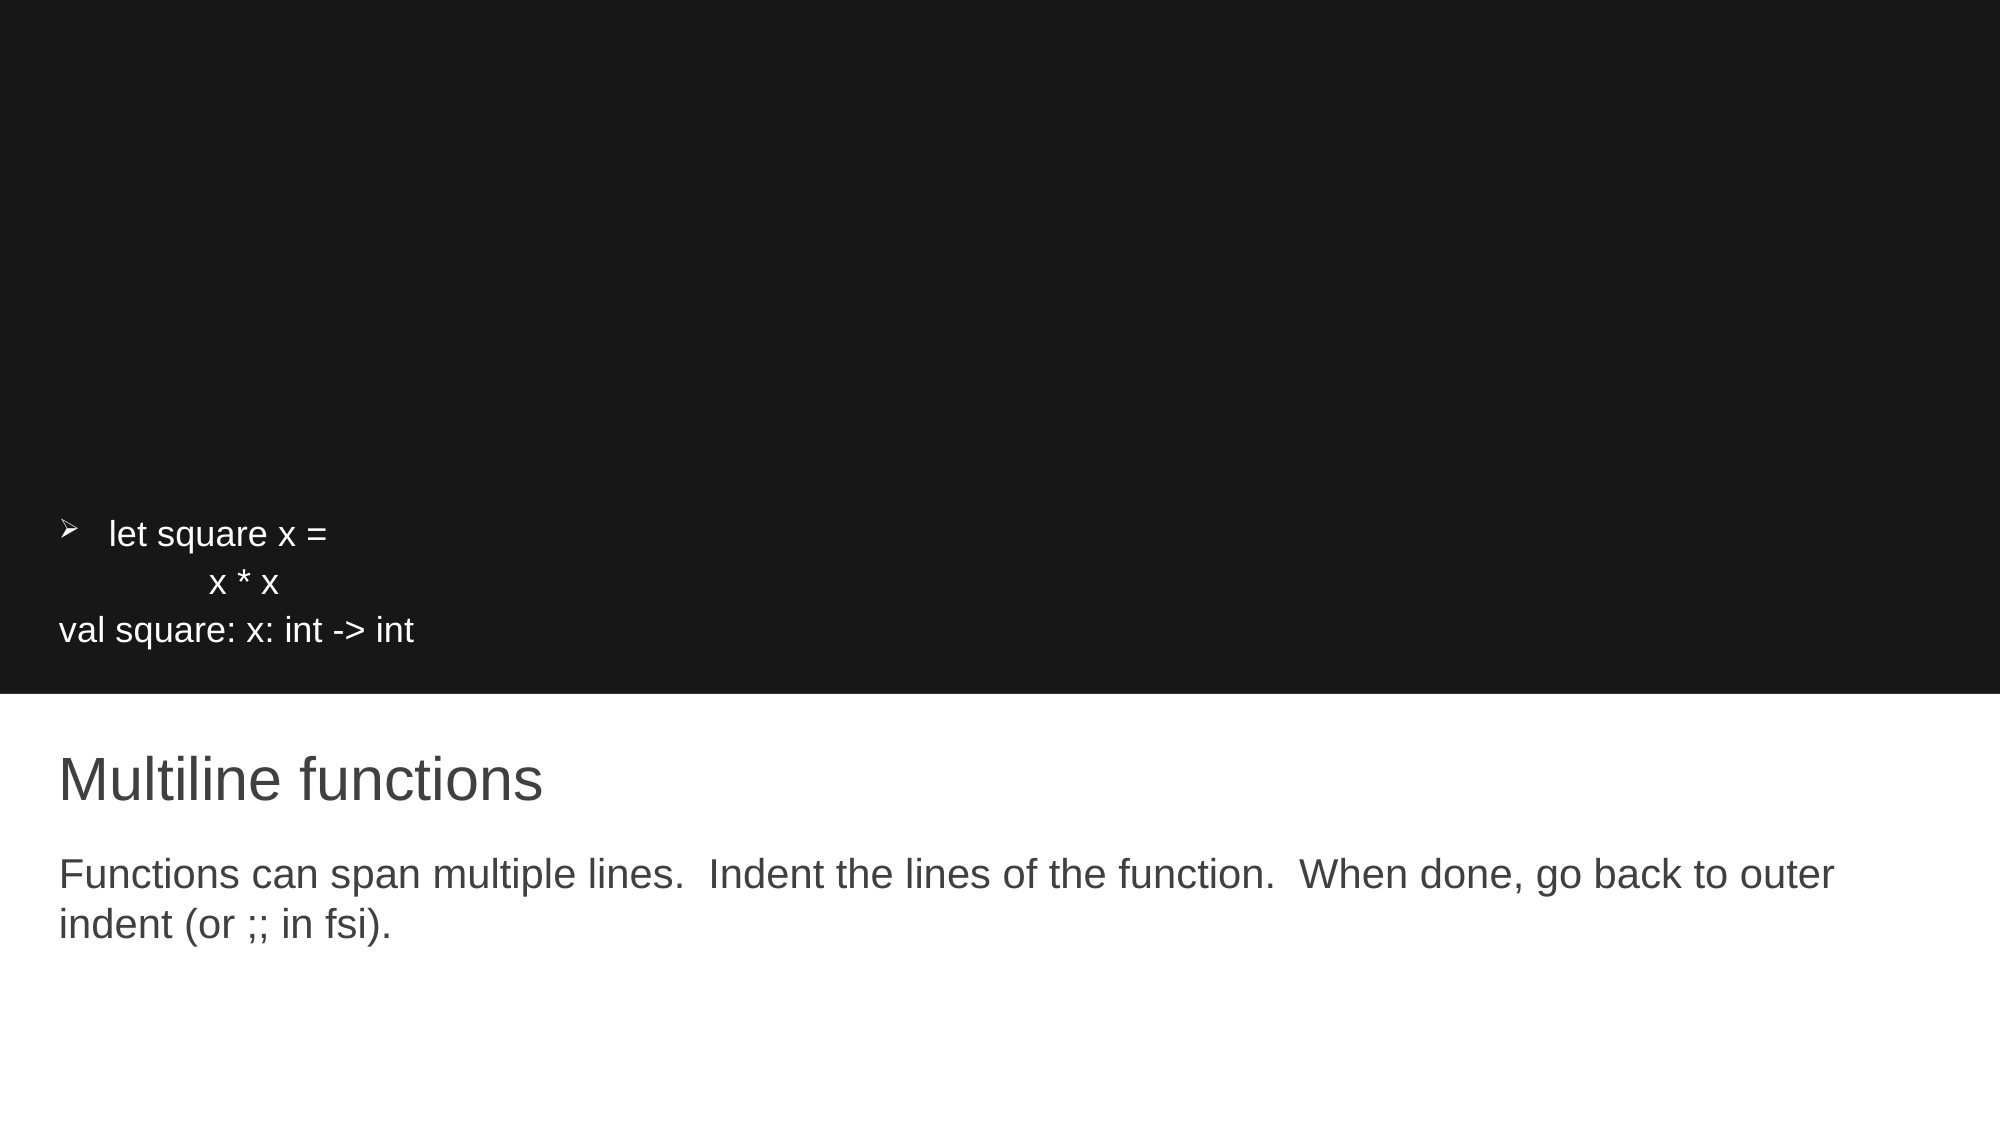

let square x =
	x * x
val square: x: int -> int
# Multiline functions
Functions can span multiple lines.  Indent the lines of the function.  When done, go back to outer indent (or ;; in fsi).